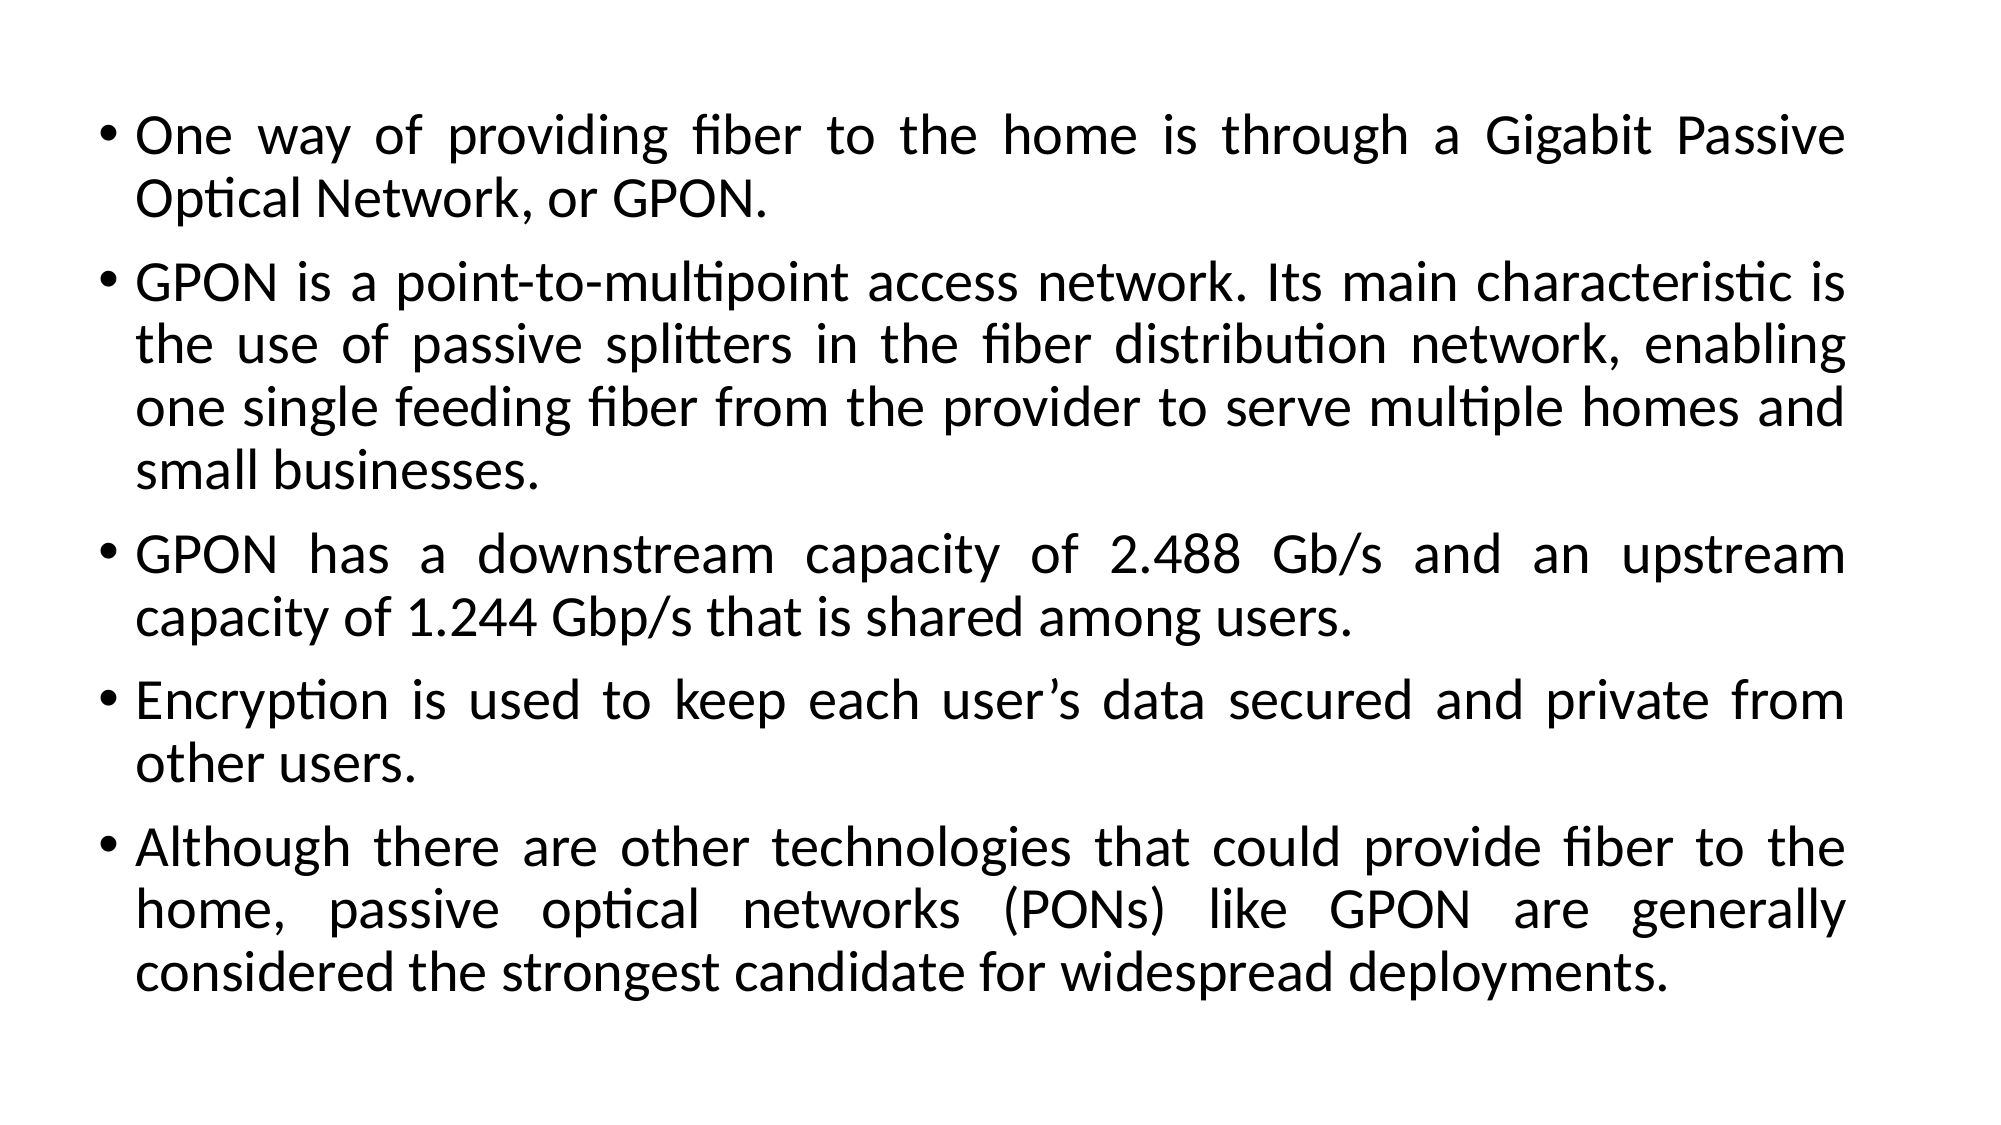

One way of providing fiber to the home is through a Gigabit Passive Optical Network, or GPON.
GPON is a point-to-multipoint access network. Its main characteristic is the use of passive splitters in the fiber distribution network, enabling one single feeding fiber from the provider to serve multiple homes and small businesses.
GPON has a downstream capacity of 2.488 Gb/s and an upstream capacity of 1.244 Gbp/s that is shared among users.
Encryption is used to keep each user’s data secured and private from other users.
Although there are other technologies that could provide fiber to the home, passive optical networks (PONs) like GPON are generally considered the strongest candidate for widespread deployments.